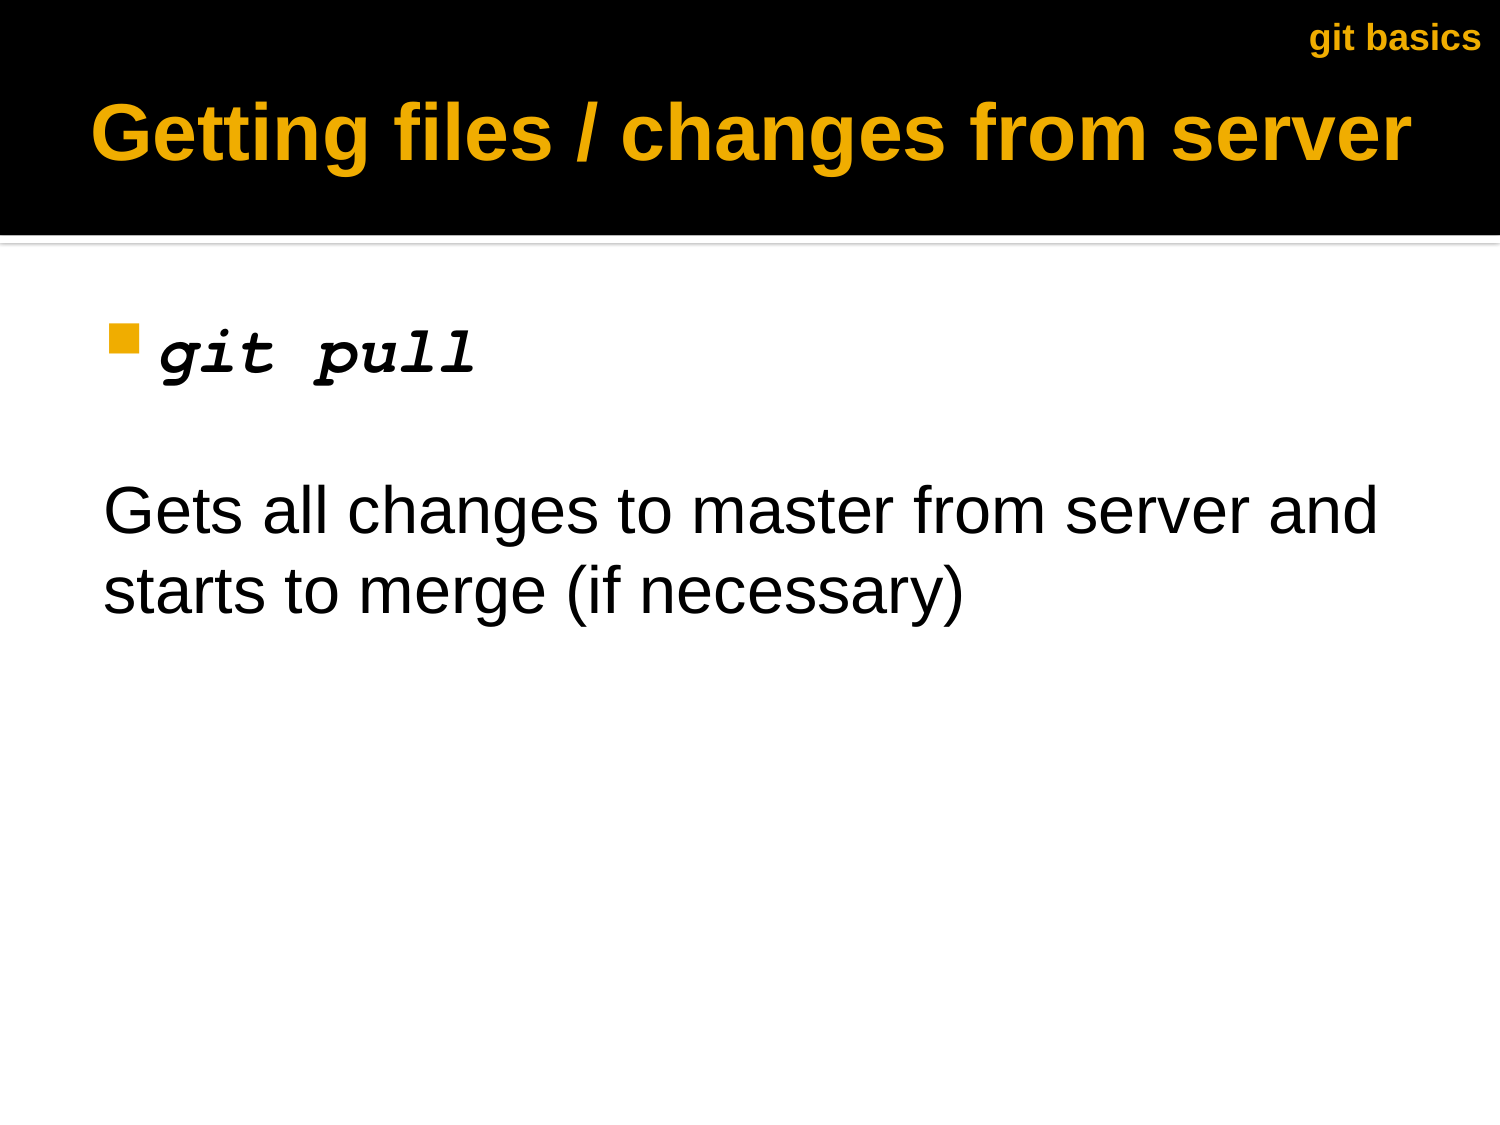

git basics
# Getting files / changes from server
git pull

Gets all changes to master from server and starts to merge (if necessary)